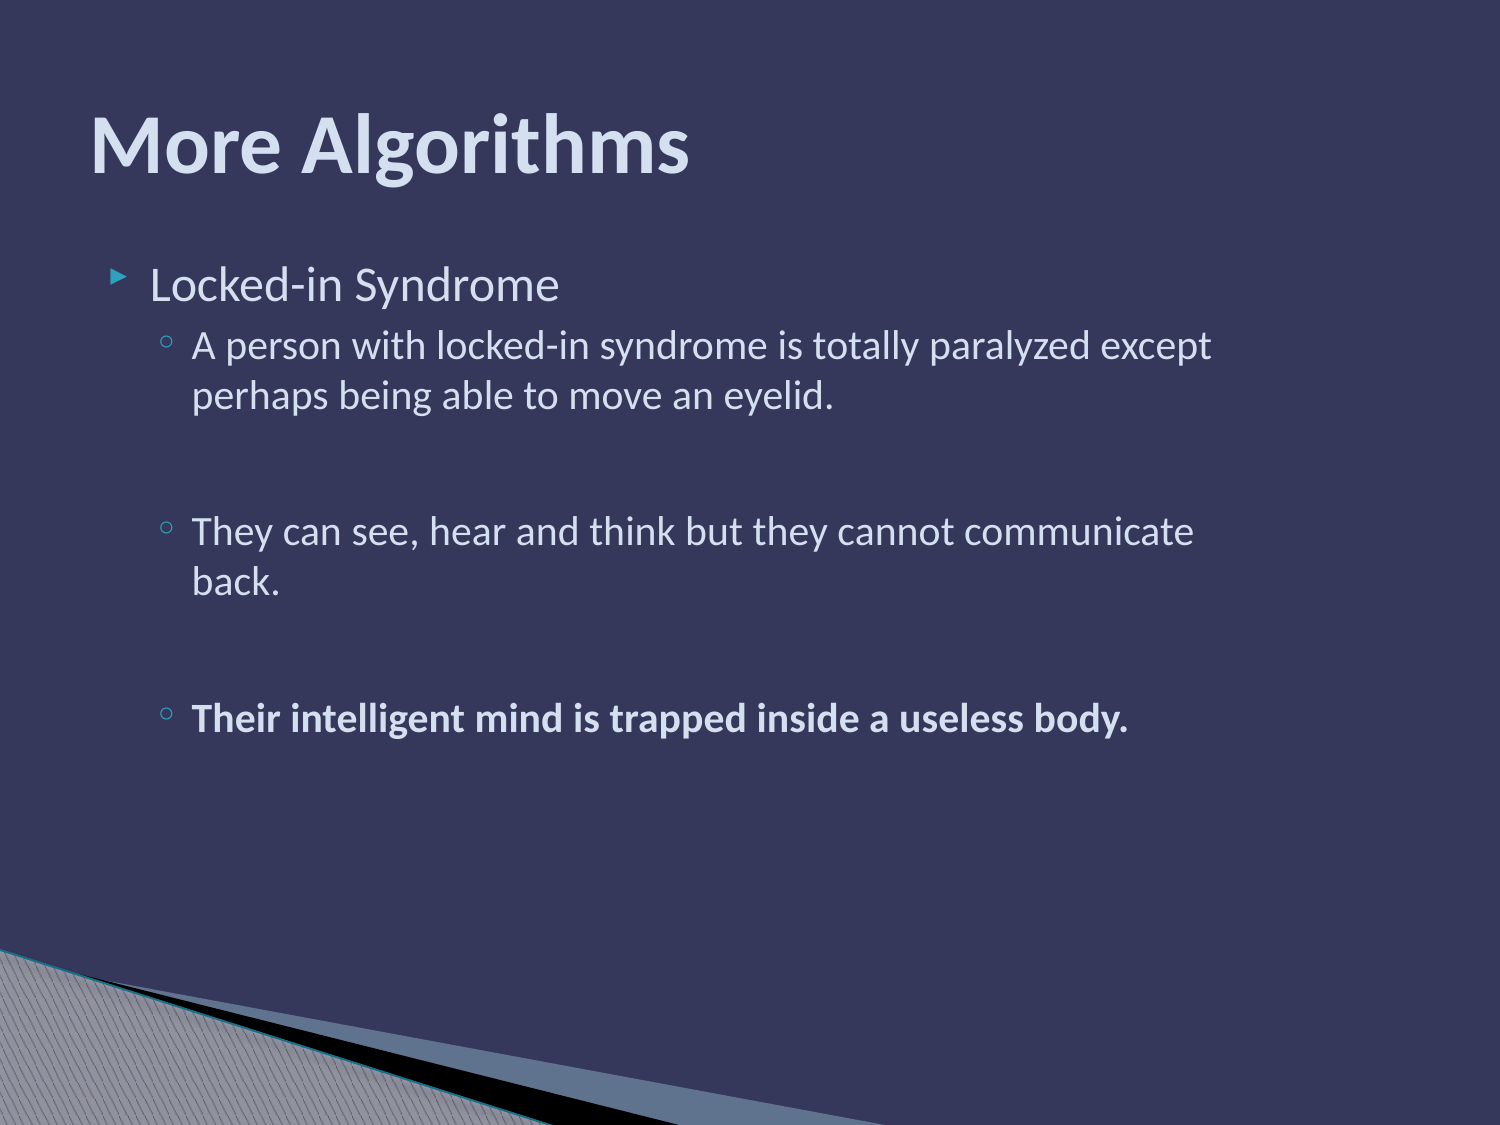

# More Algorithms
Locked-in Syndrome
A person with locked-in syndrome is totally paralyzed except perhaps being able to move an eyelid.

They can see, hear and think but they cannot communicate back.

Their intelligent mind is trapped inside a useless body.